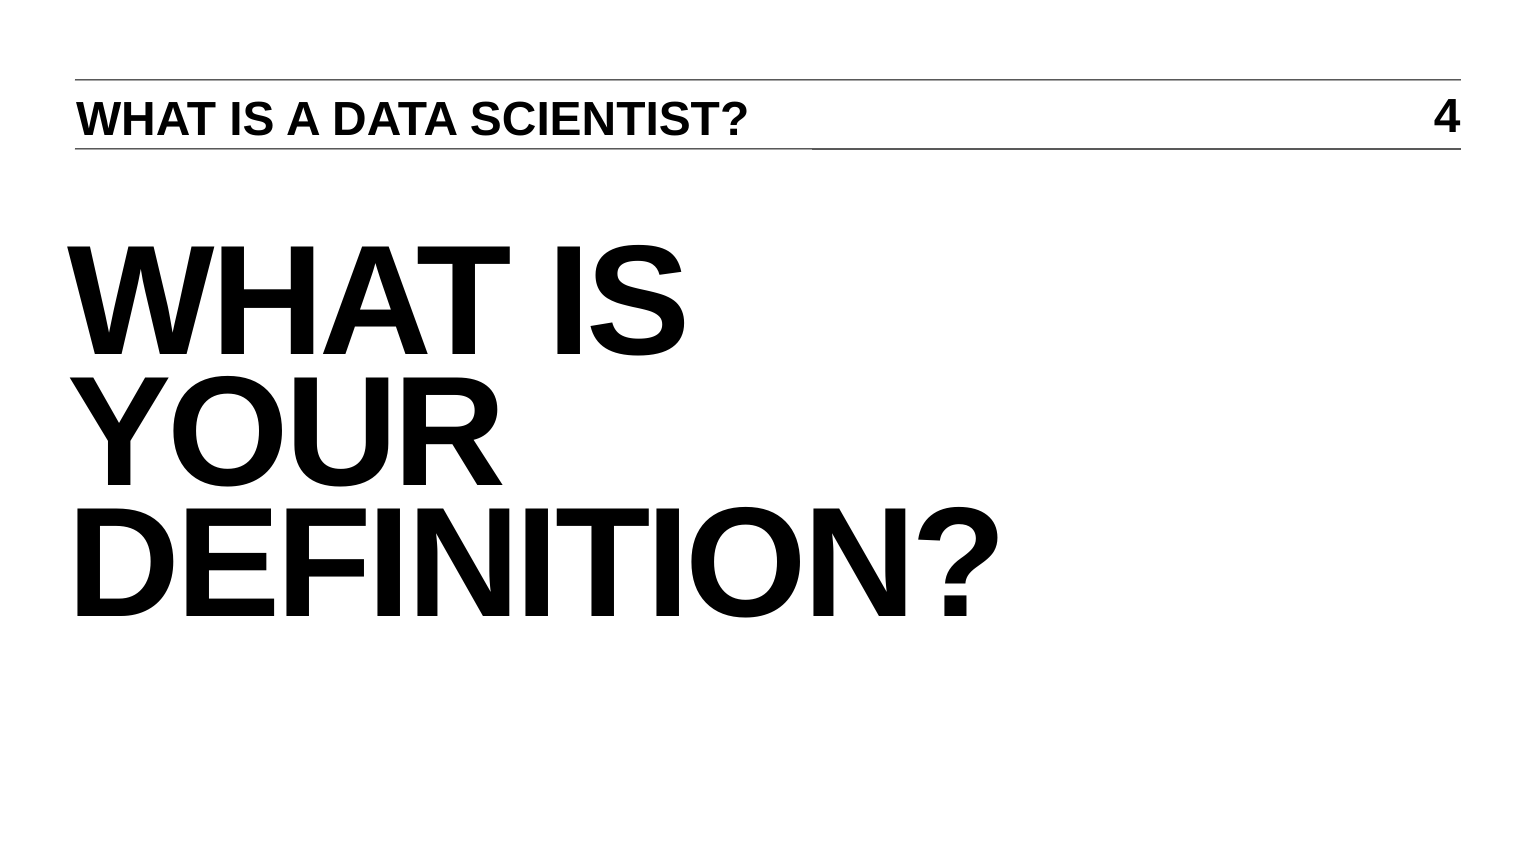

WHAT IS A DATA SCIENTIST?
4
# What Is your definition?